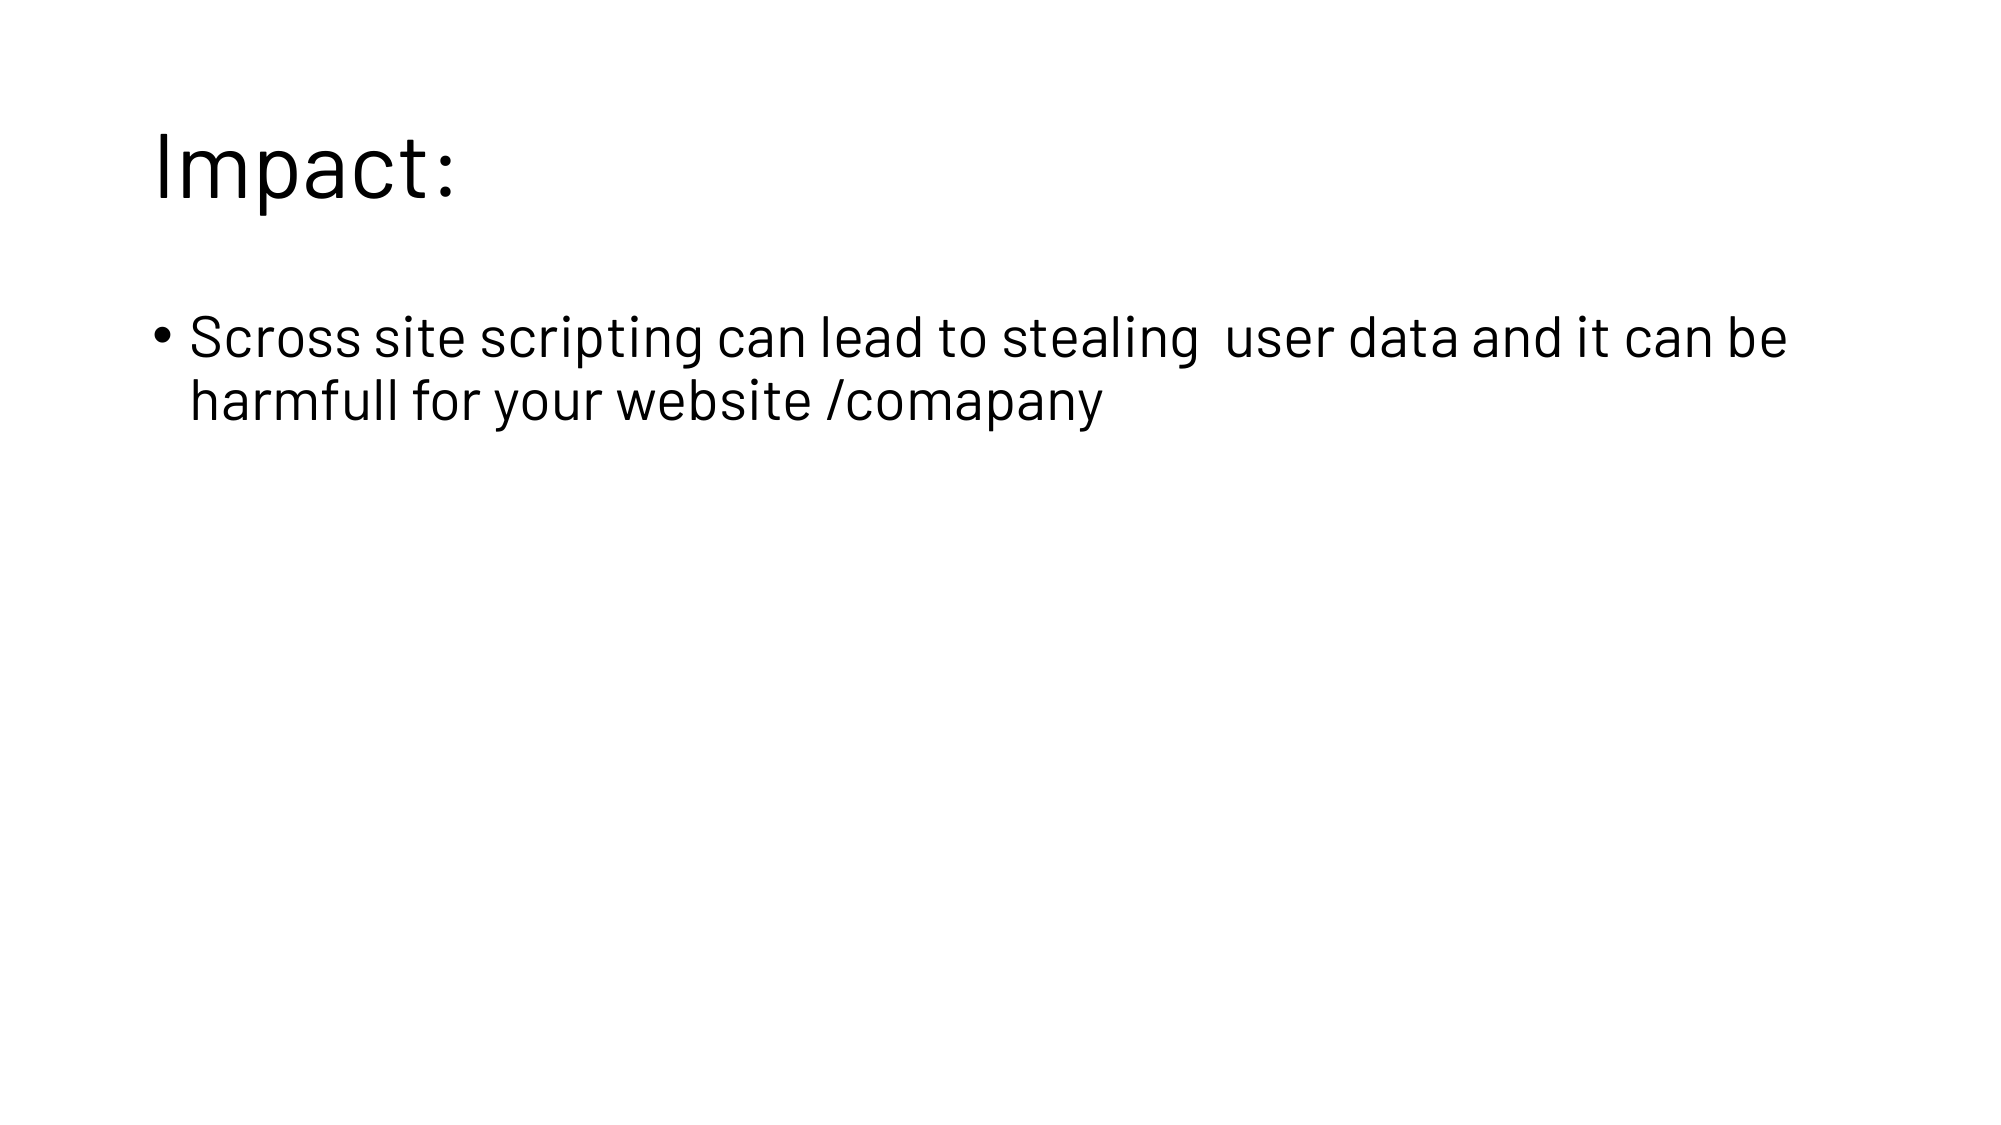

# Impact:
Scross site scripting can lead to stealing  user data and it can be harmfull for your website /comapany